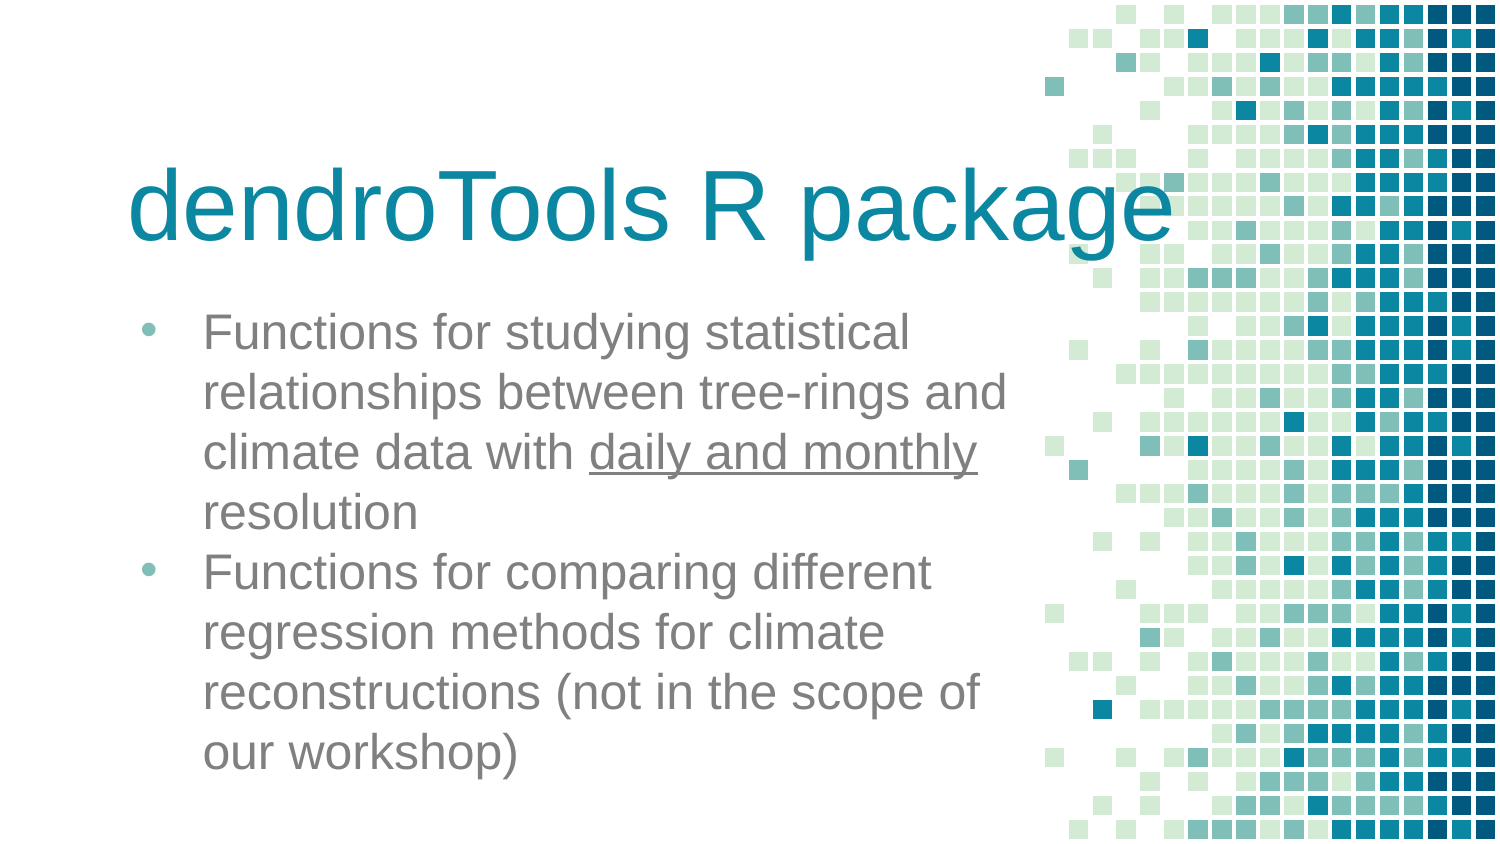

# dendroTools R package
Functions for studying statistical relationships between tree-rings and climate data with daily and monthly resolution
Functions for comparing different regression methods for climate reconstructions (not in the scope of our workshop)